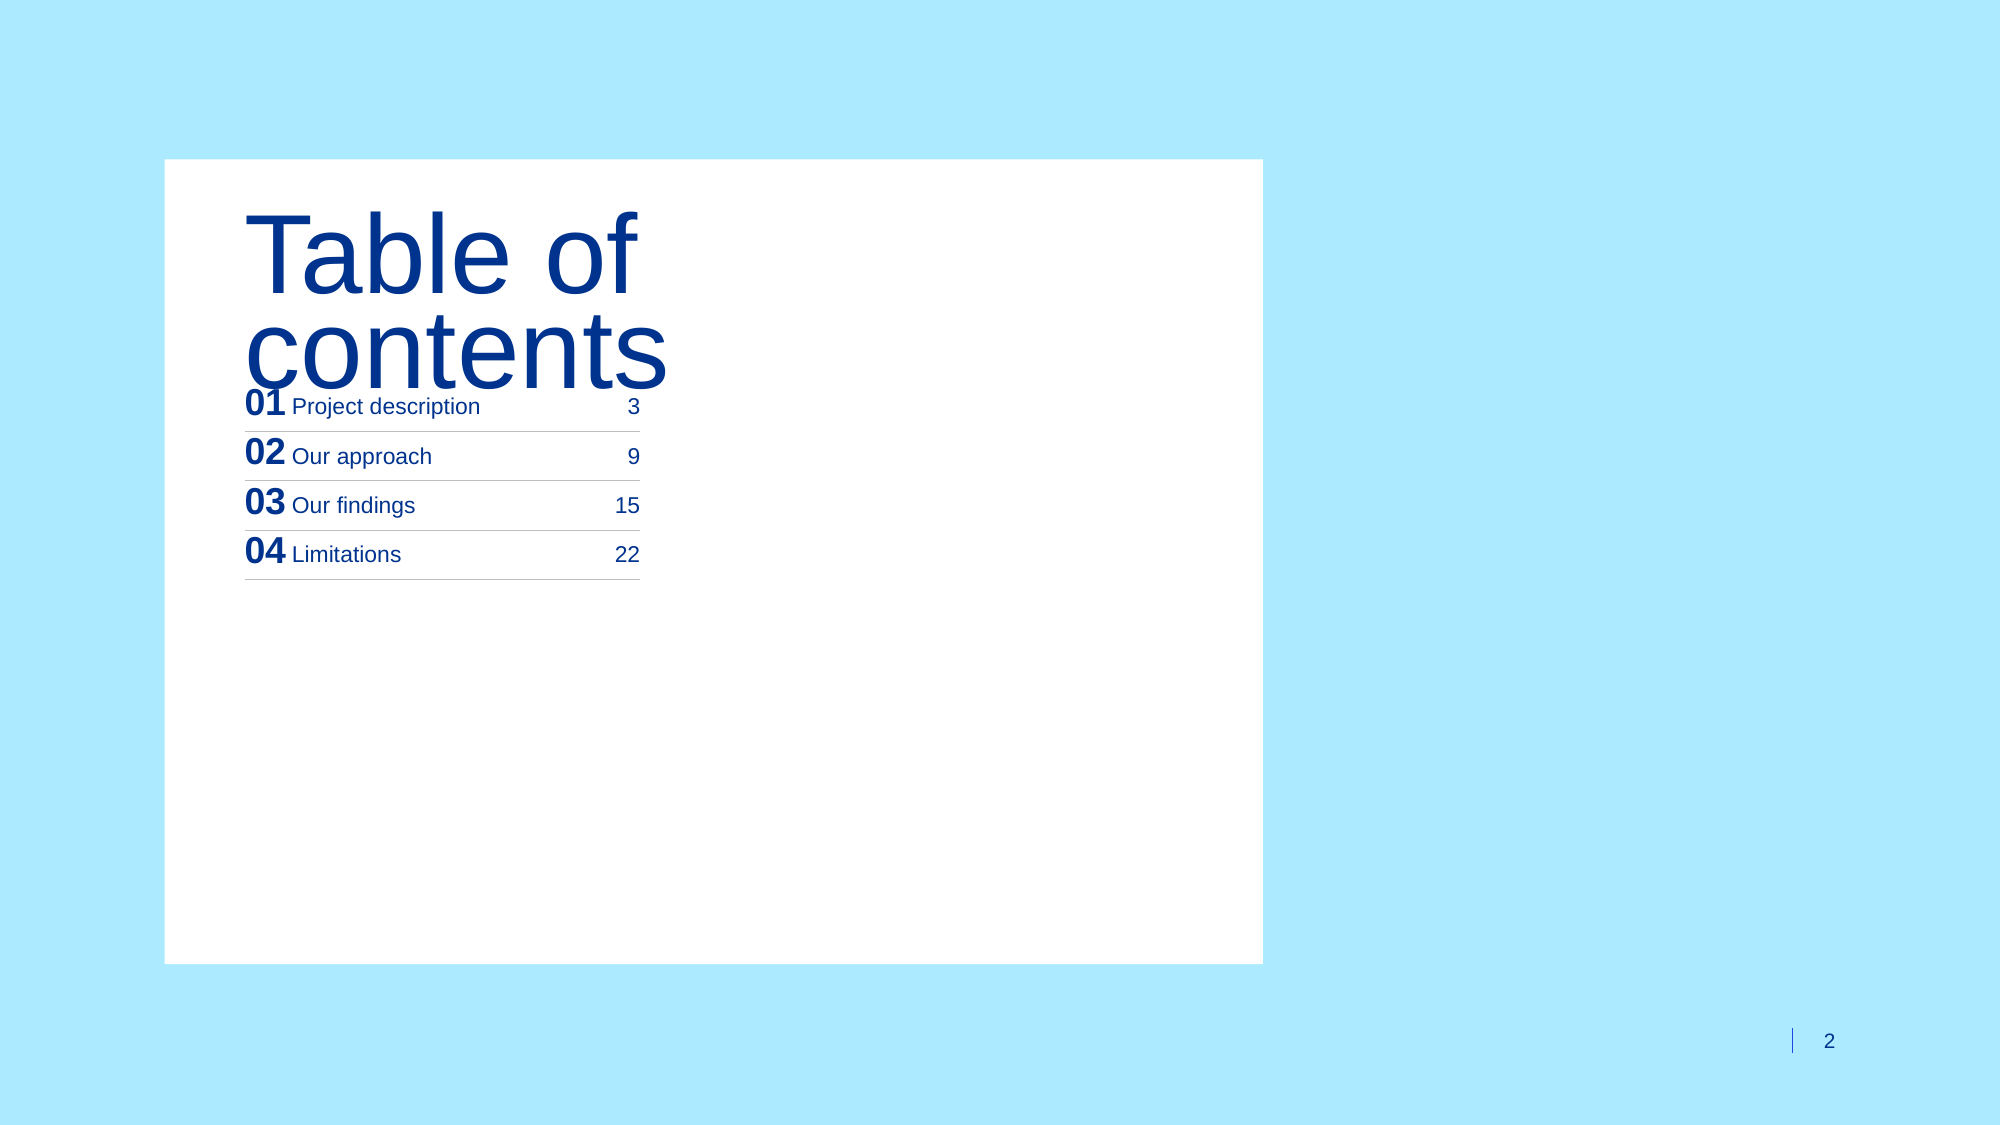

Table of contents
| 01 | Project description | 3 |
| --- | --- | --- |
| 02 | Our approach | 9 |
| 03 | Our findings | 15 |
| 04 | Limitations | 22 |